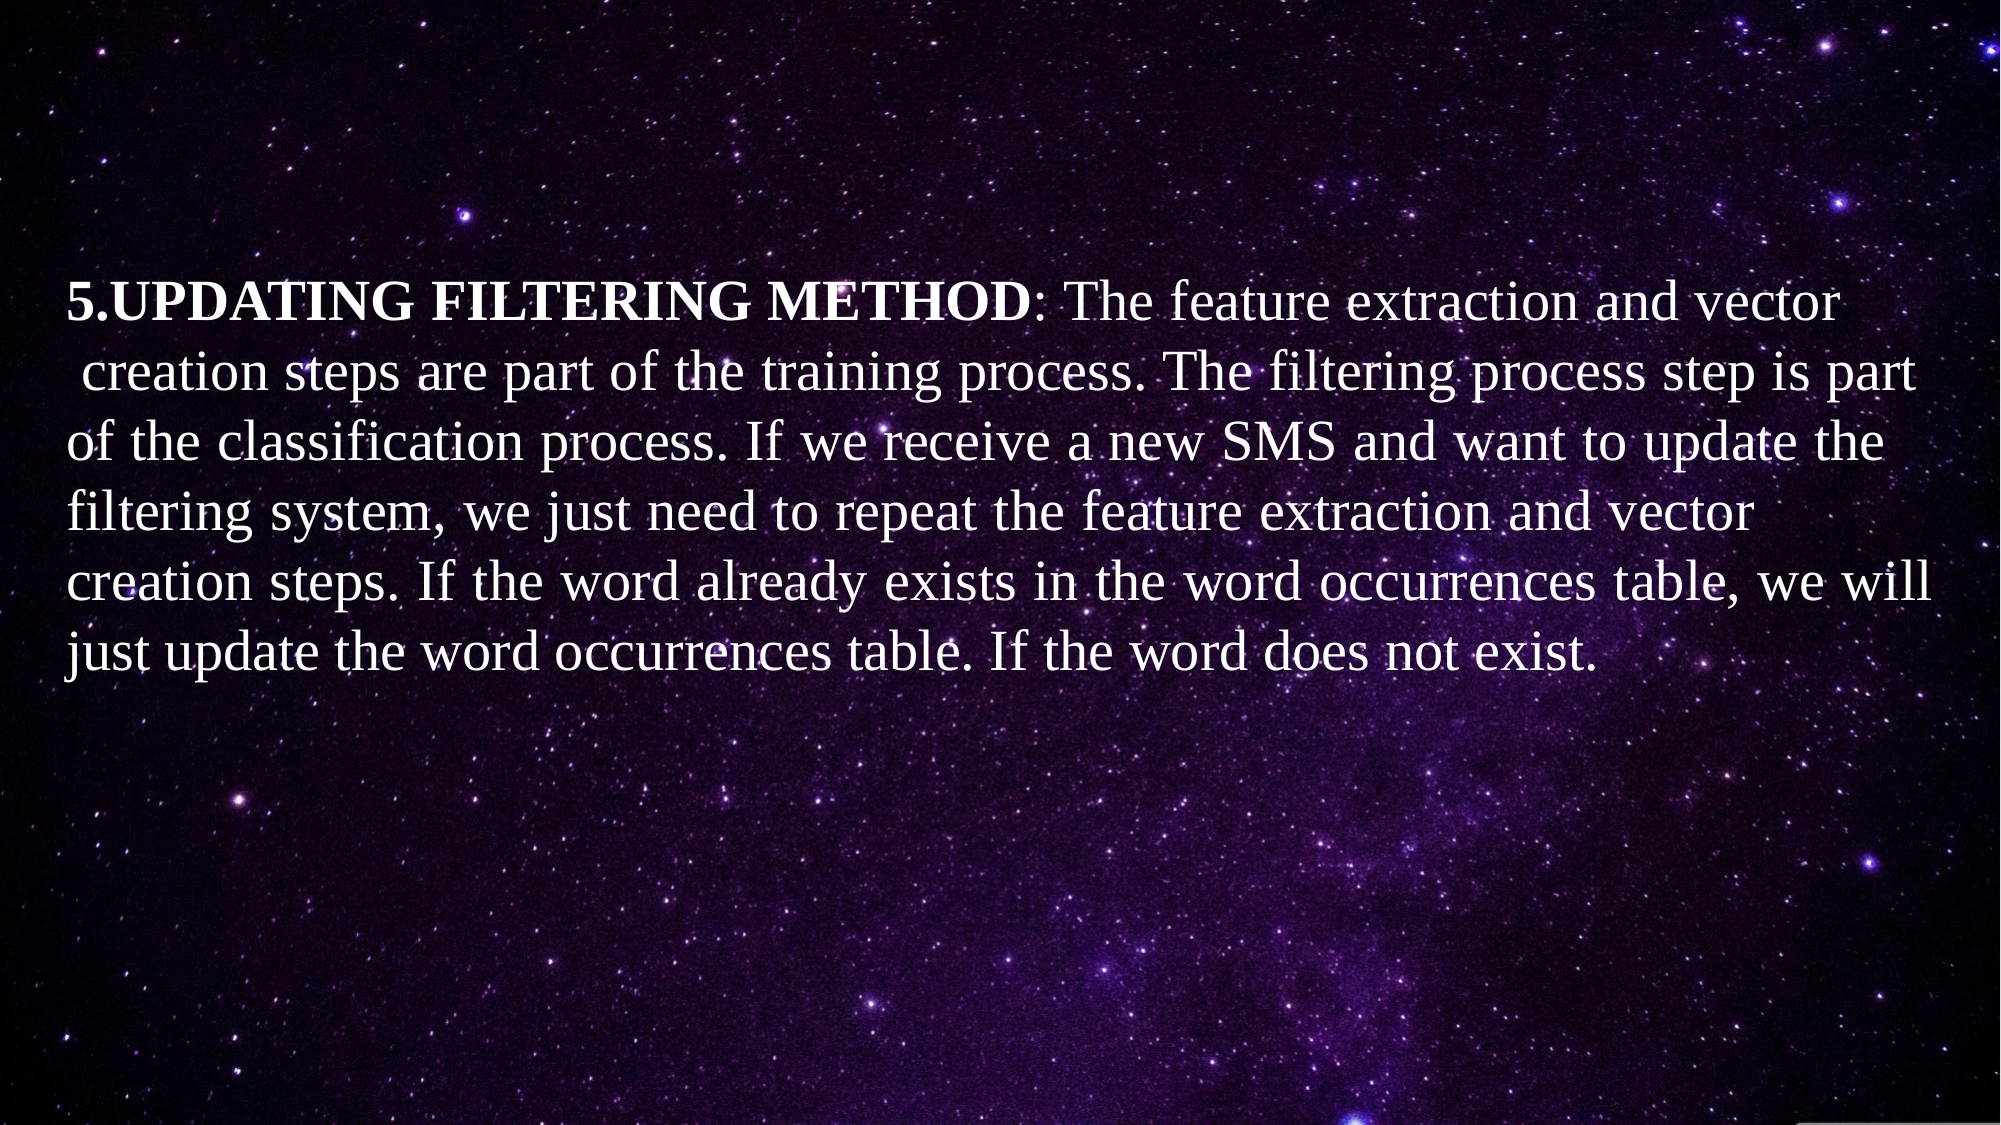

5.UPDATING FILTERING METHOD: The feature extraction and vector        creation steps are part of the training process. The filtering process step is part  of the classification process. If we receive a new SMS and want to update the    filtering system, we just need to repeat the feature extraction and vector            creation steps. If the word already exists in the word occurrences table, we will just update the word occurrences table. If the word does not exist.